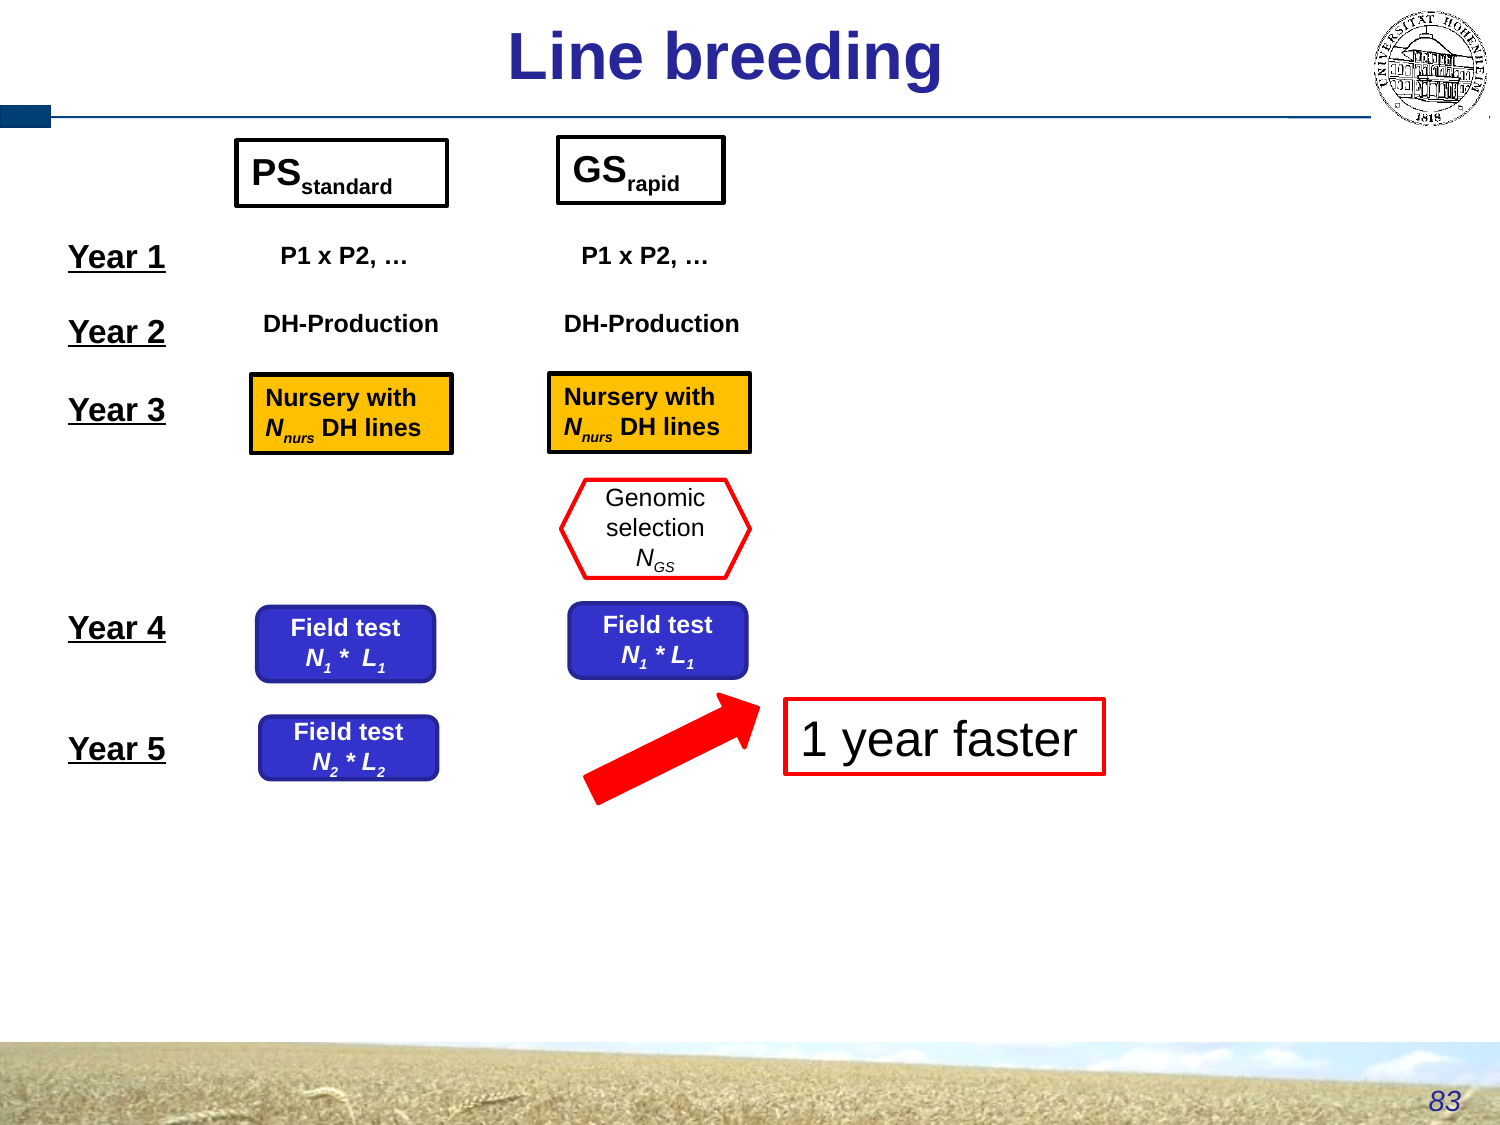

Line breeding
GSrapid
PSstandard
Year 1
P1 x P2, …
P1 x P2, …
DH-Production
DH-Production
Year 2
Nursery with Nnurs DH lines
Nursery with Nnurs DH lines
Year 3
Genomic selection NGS
Year 4
Field test
N1 * L1
Field test
N1 *  L1
1 year faster
Field test
N2 * L2

Year 5

83